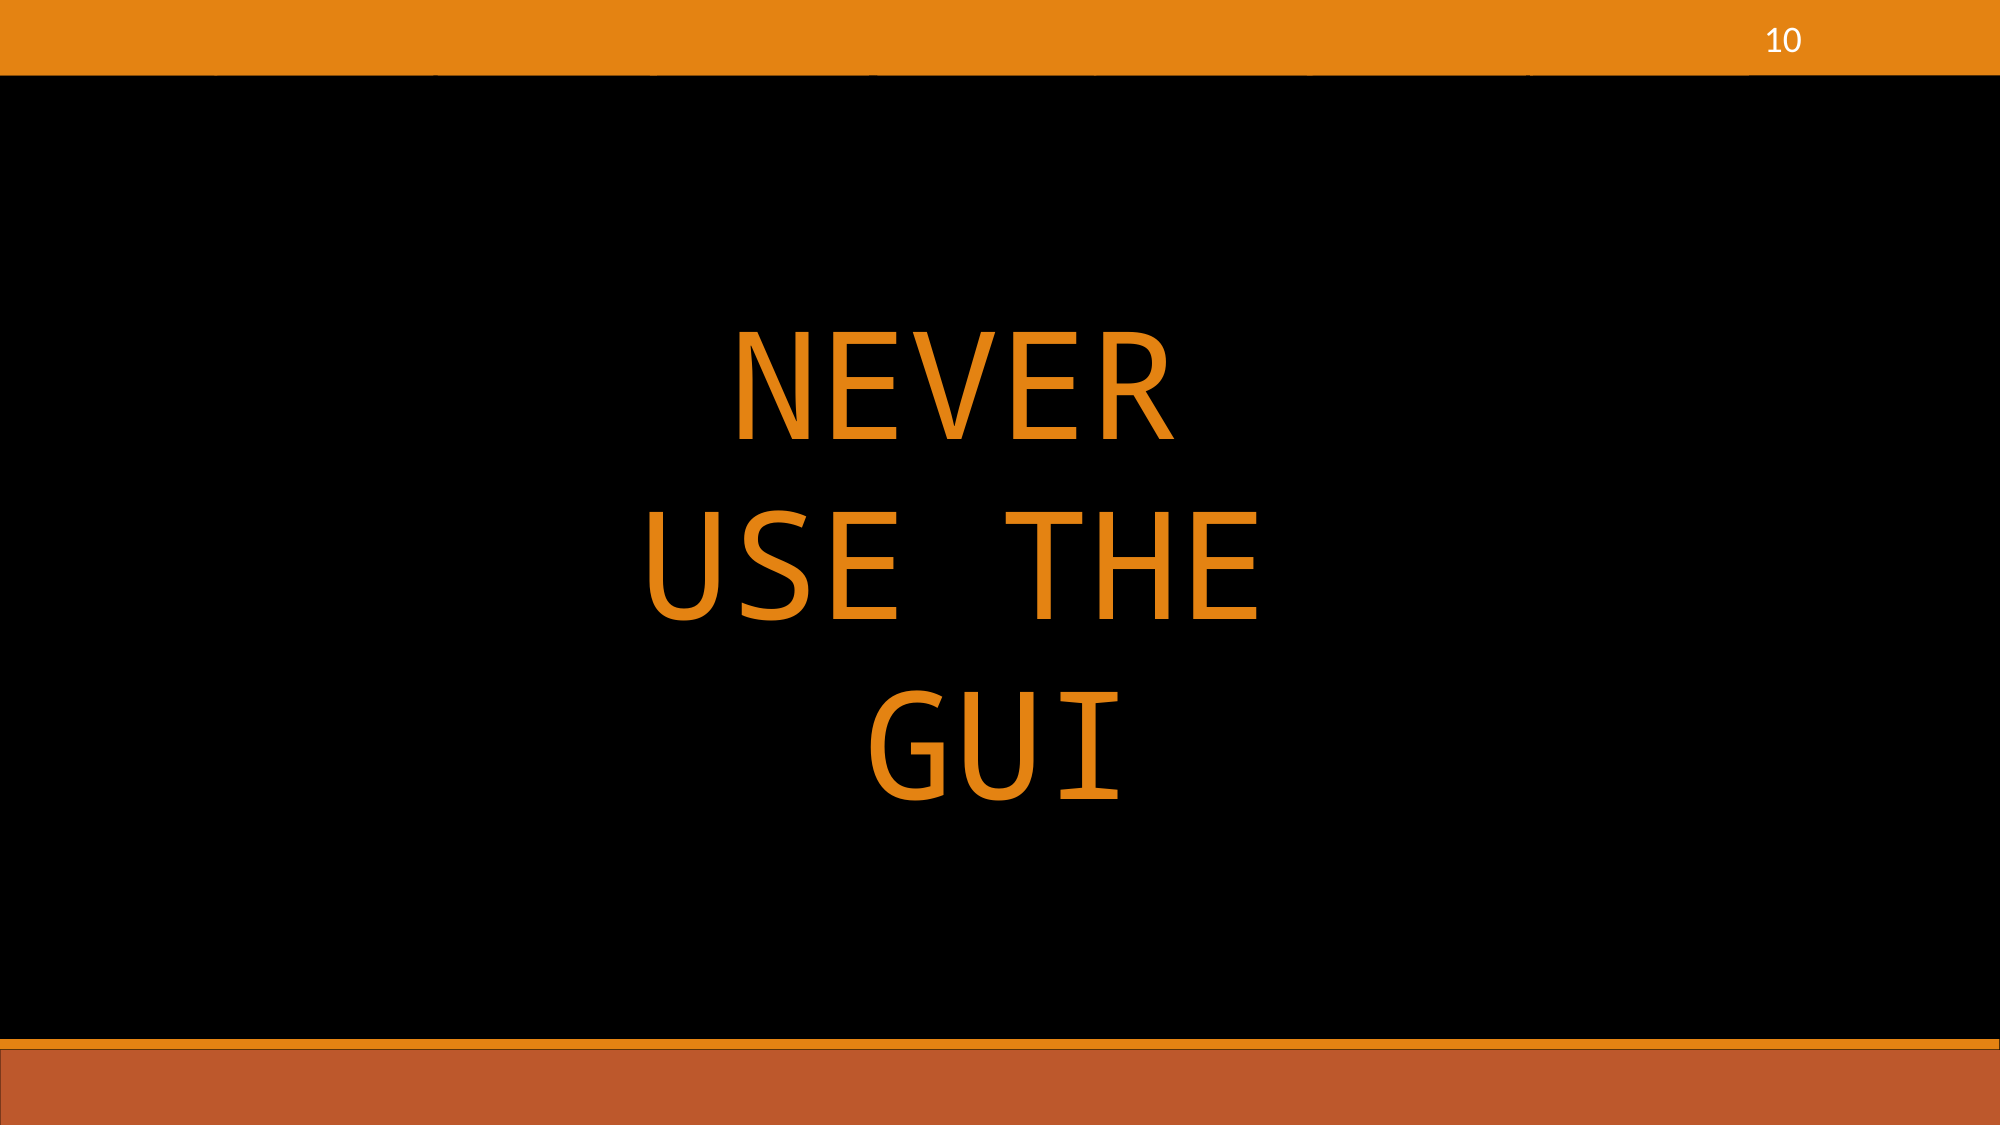

90

80

40
30
20

10
60
50
70
NEVER
USE THE
GUI